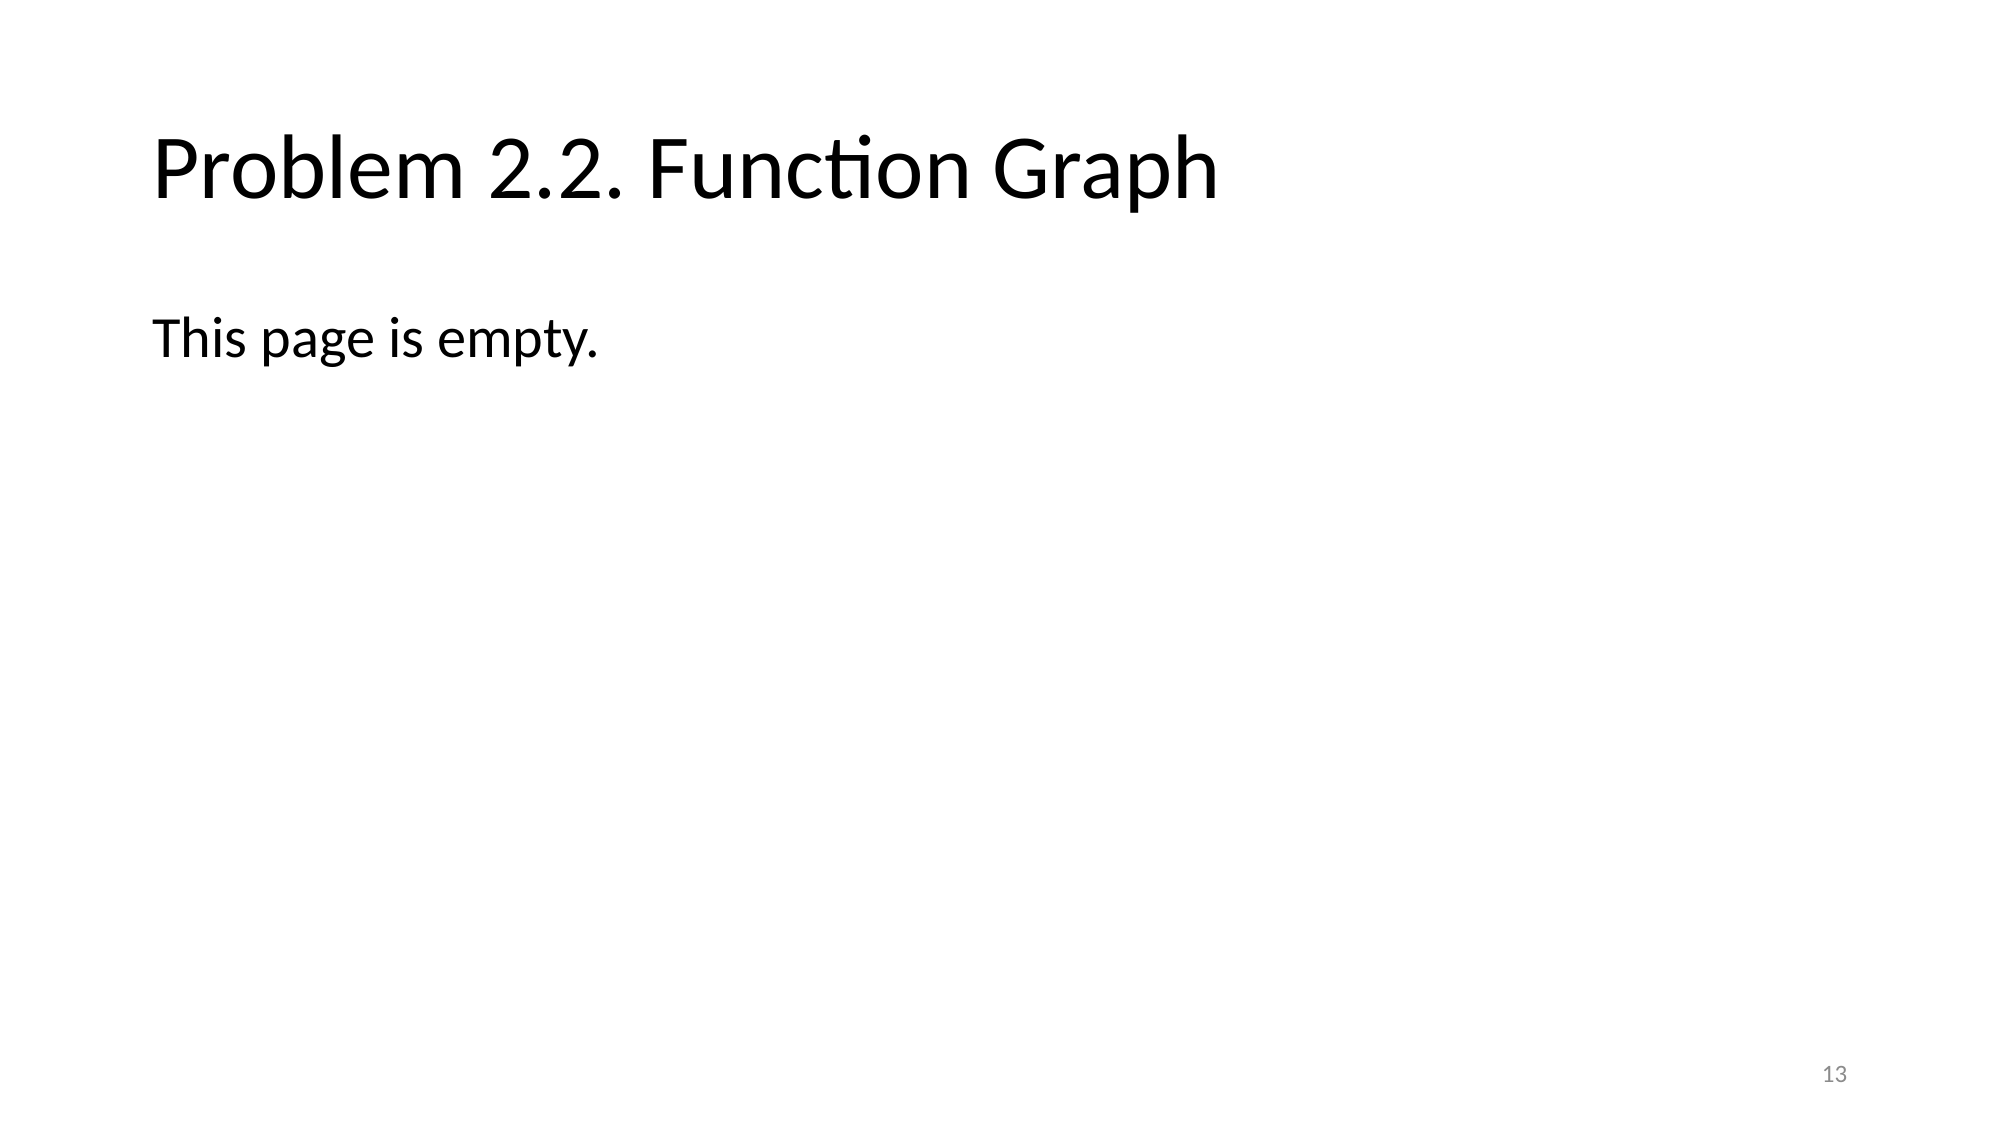

# Problem 2.2. Function Graph
This page is empty.
13